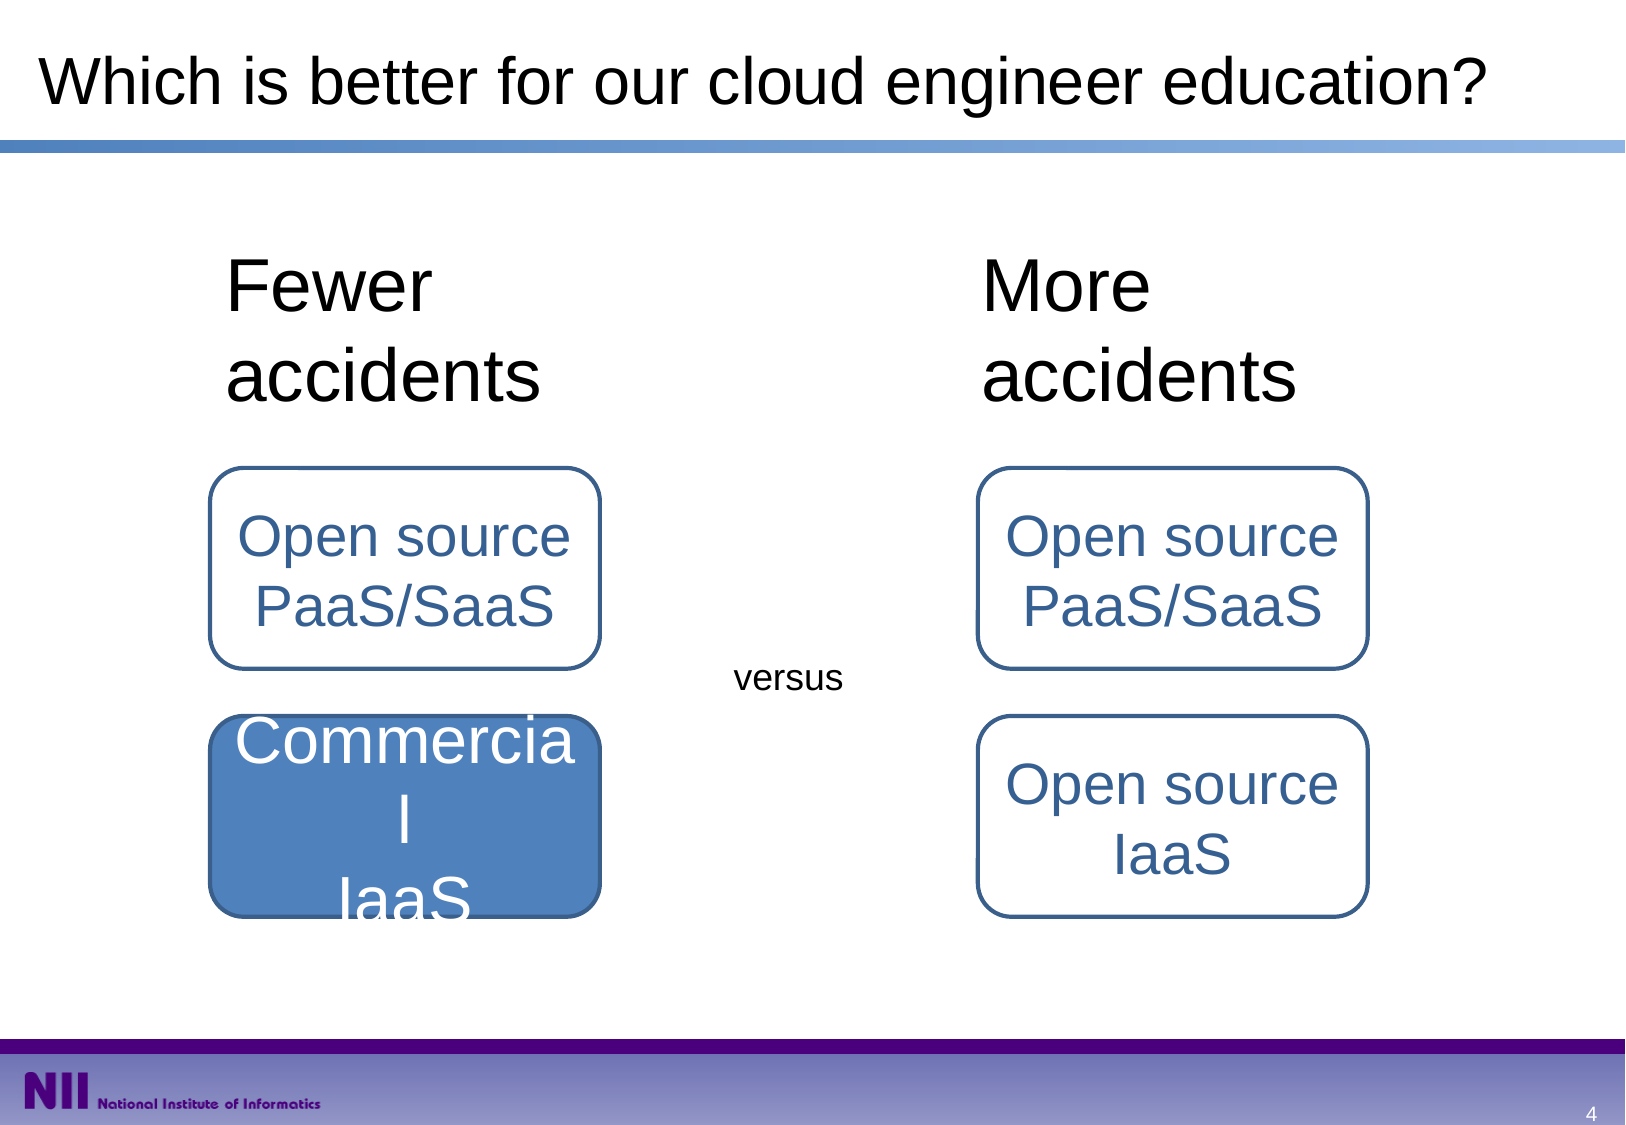

# Which is better for our cloud engineer education?
Fewer accidents
More
accidents
Open source
PaaS/SaaS
Open source
PaaS/SaaS
versus
Commercial
IaaS
Open source
IaaS
4